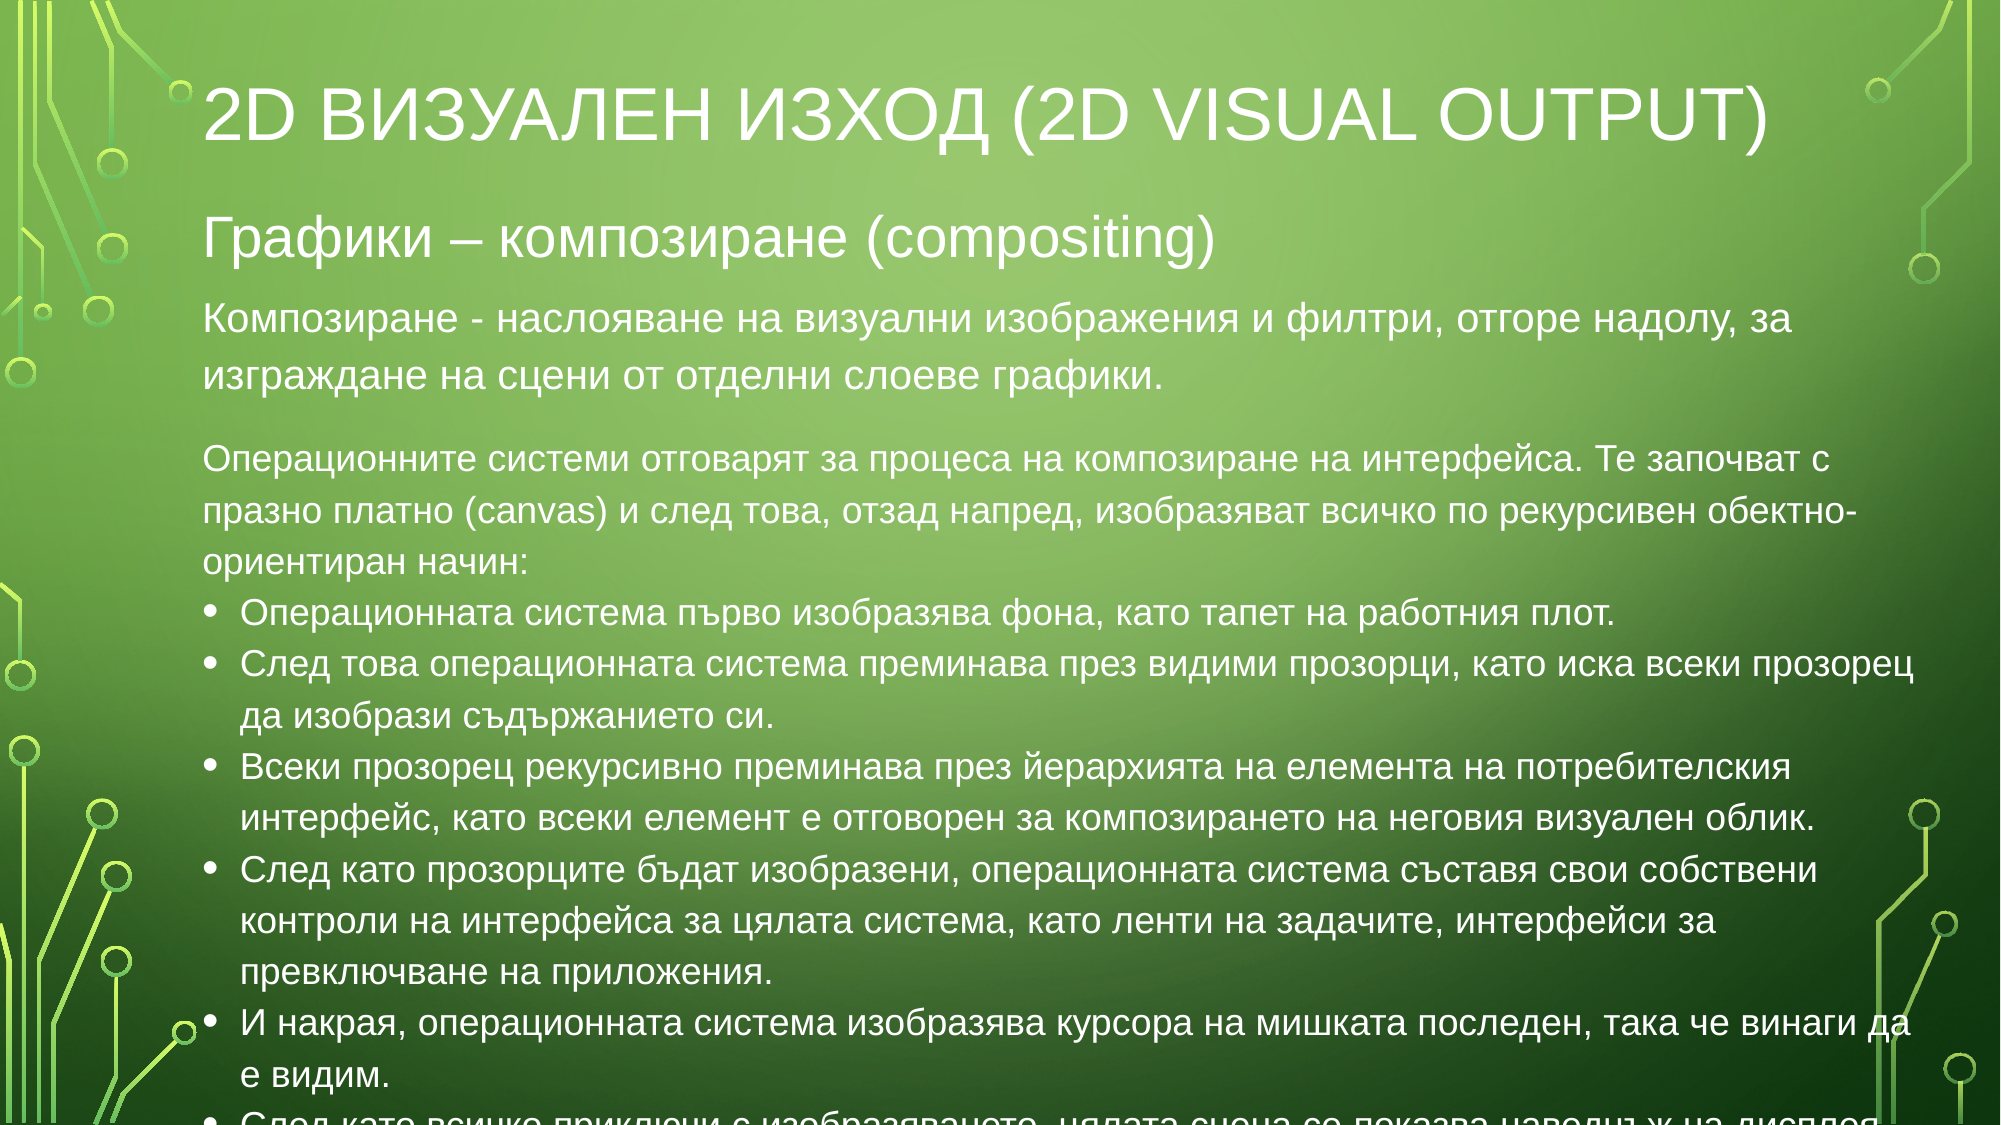

# 2D Визуален изход (2D Visual Output)
Графики – композиране (compositing)
Композиране - наслояване на визуални изображения и филтри, отгоре надолу, за изграждане на сцени от отделни слоеве графики.
Операционните системи отговарят за процеса на композиране на интерфейса. Те започват с празно платно (canvas) и след това, отзад напред, изобразяват всичко по рекурсивен обектно-ориентиран начин:
Операционната система първо изобразява фона, като тапет на работния плот.
След това операционната система преминава през видими прозорци, като иска всеки прозорец да изобрази съдържанието си.
Всеки прозорец рекурсивно преминава през йерархията на елемента на потребителския интерфейс, като всеки елемент е отговорен за композирането на неговия визуален облик.
След като прозорците бъдат изобразени, операционната система съставя свои собствени контроли на интерфейса за цялата система, като ленти на задачите, интерфейси за превключване на приложения.
И накрая, операционната система изобразява курсора на мишката последен, така че винаги да е видим.
След като всичко приключи с изобразяването, цялата сцена се показва наведнъж на дисплея, така че лицето, което гледа на дисплея, да не види сцената частично изобразена.